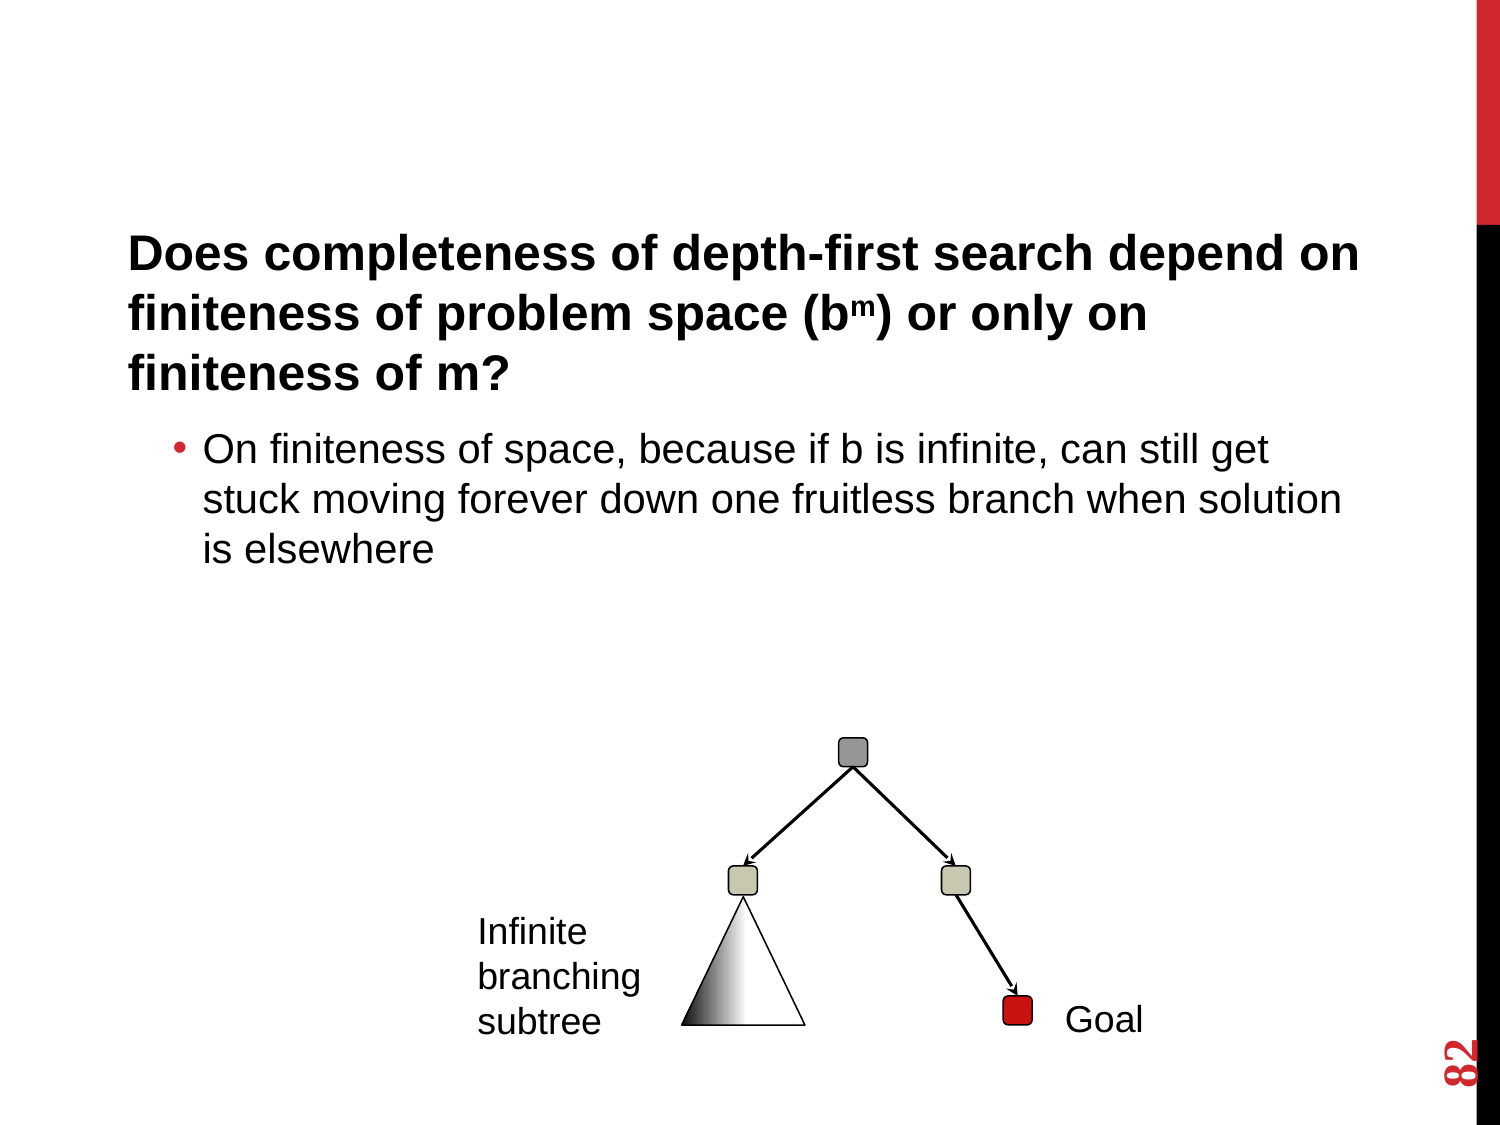

Does completeness of depth-first search depend on finiteness of problem space (bm) or only on finiteness of m?
On finiteness of space, because if b is infinite, can still get stuck moving forever down one fruitless branch when solution is elsewhere

Infinite branching subtree
82
Goal